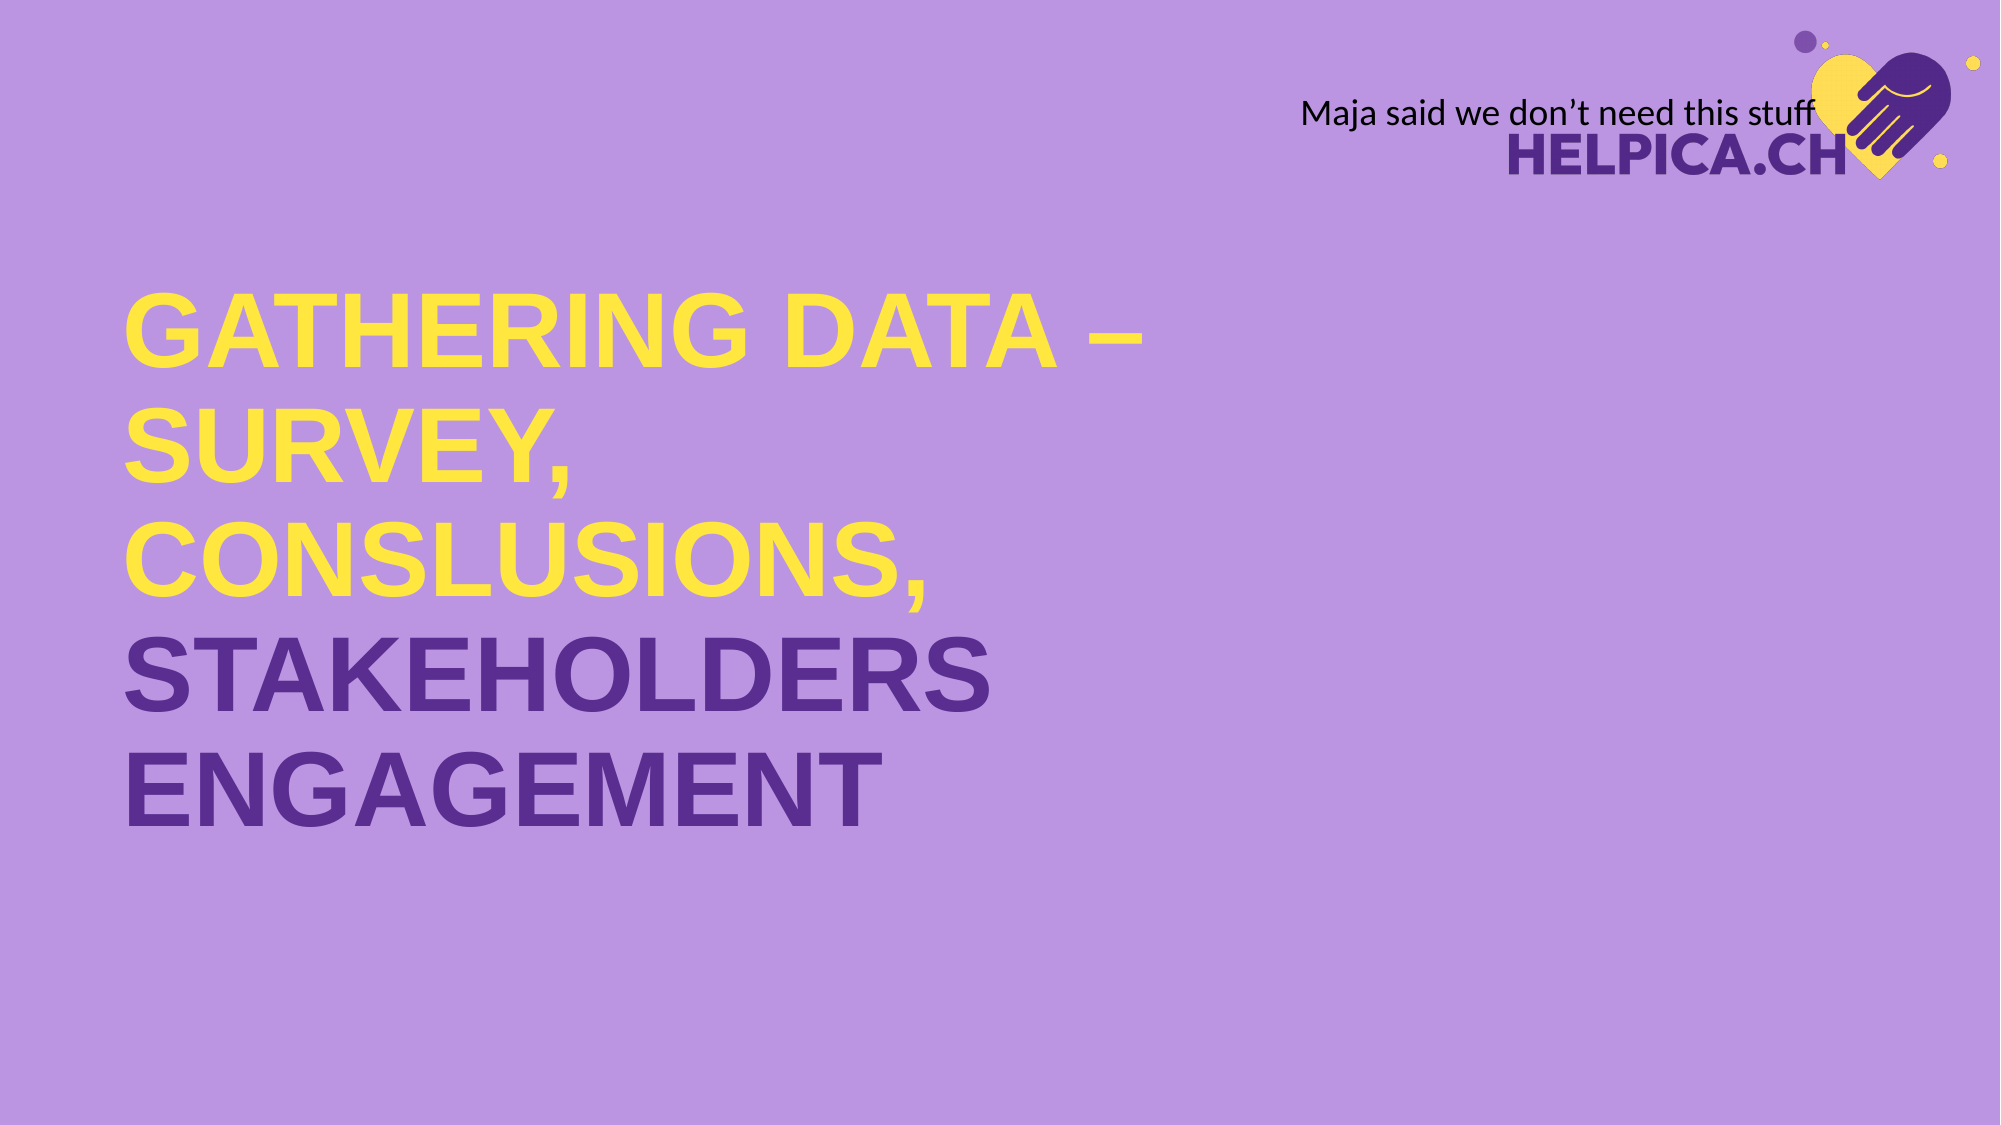

Maja said we don’t need this stuff
# GATHERING DATA – SURVEY, CONSLUSIONS, STAKEHOLDERS ENGAGEMENT